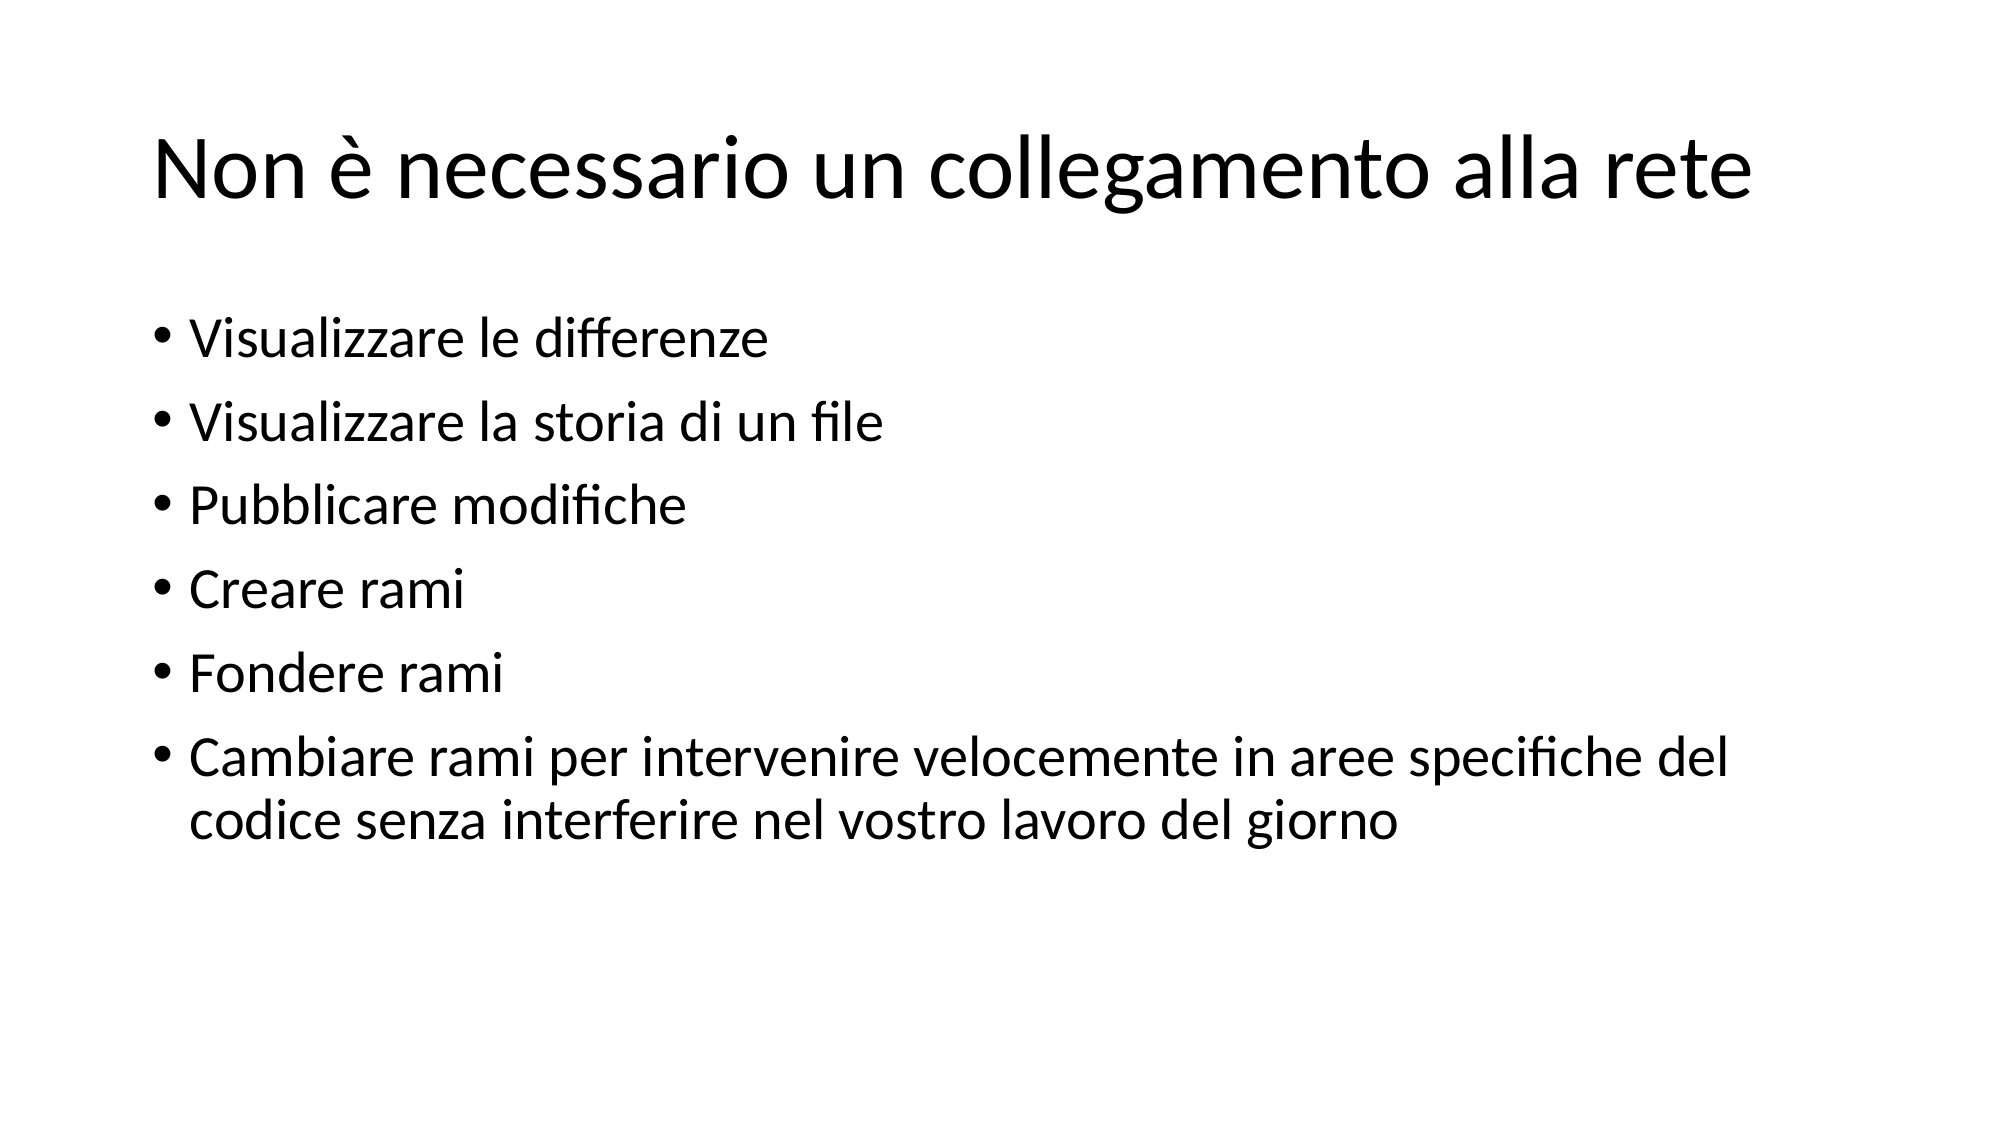

# Non è necessario un collegamento alla rete
Visualizzare le differenze
Visualizzare la storia di un file
Pubblicare modifiche
Creare rami
Fondere rami
Cambiare rami per intervenire velocemente in aree specifiche del codice senza interferire nel vostro lavoro del giorno